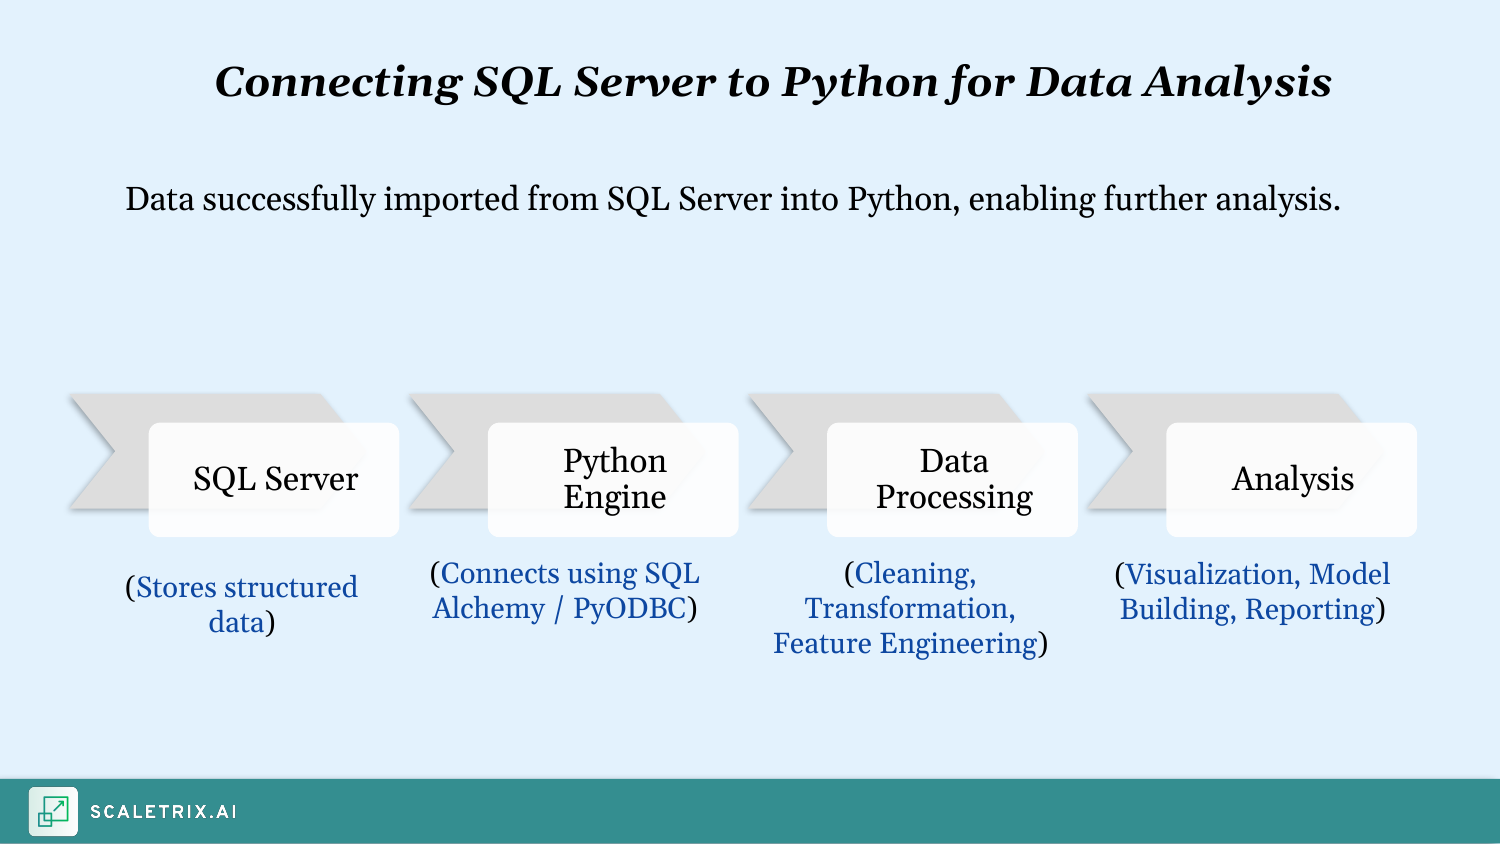

Connecting SQL Server to Python for Data Analysis
Data successfully imported from SQL Server into Python, enabling further analysis.
SQL Server
Python Engine
Data Processing
Analysis
(Connects using SQL Alchemy / PyODBC)
(Cleaning, Transformation, Feature Engineering)
(Visualization, Model Building, Reporting)
(Stores structured data)